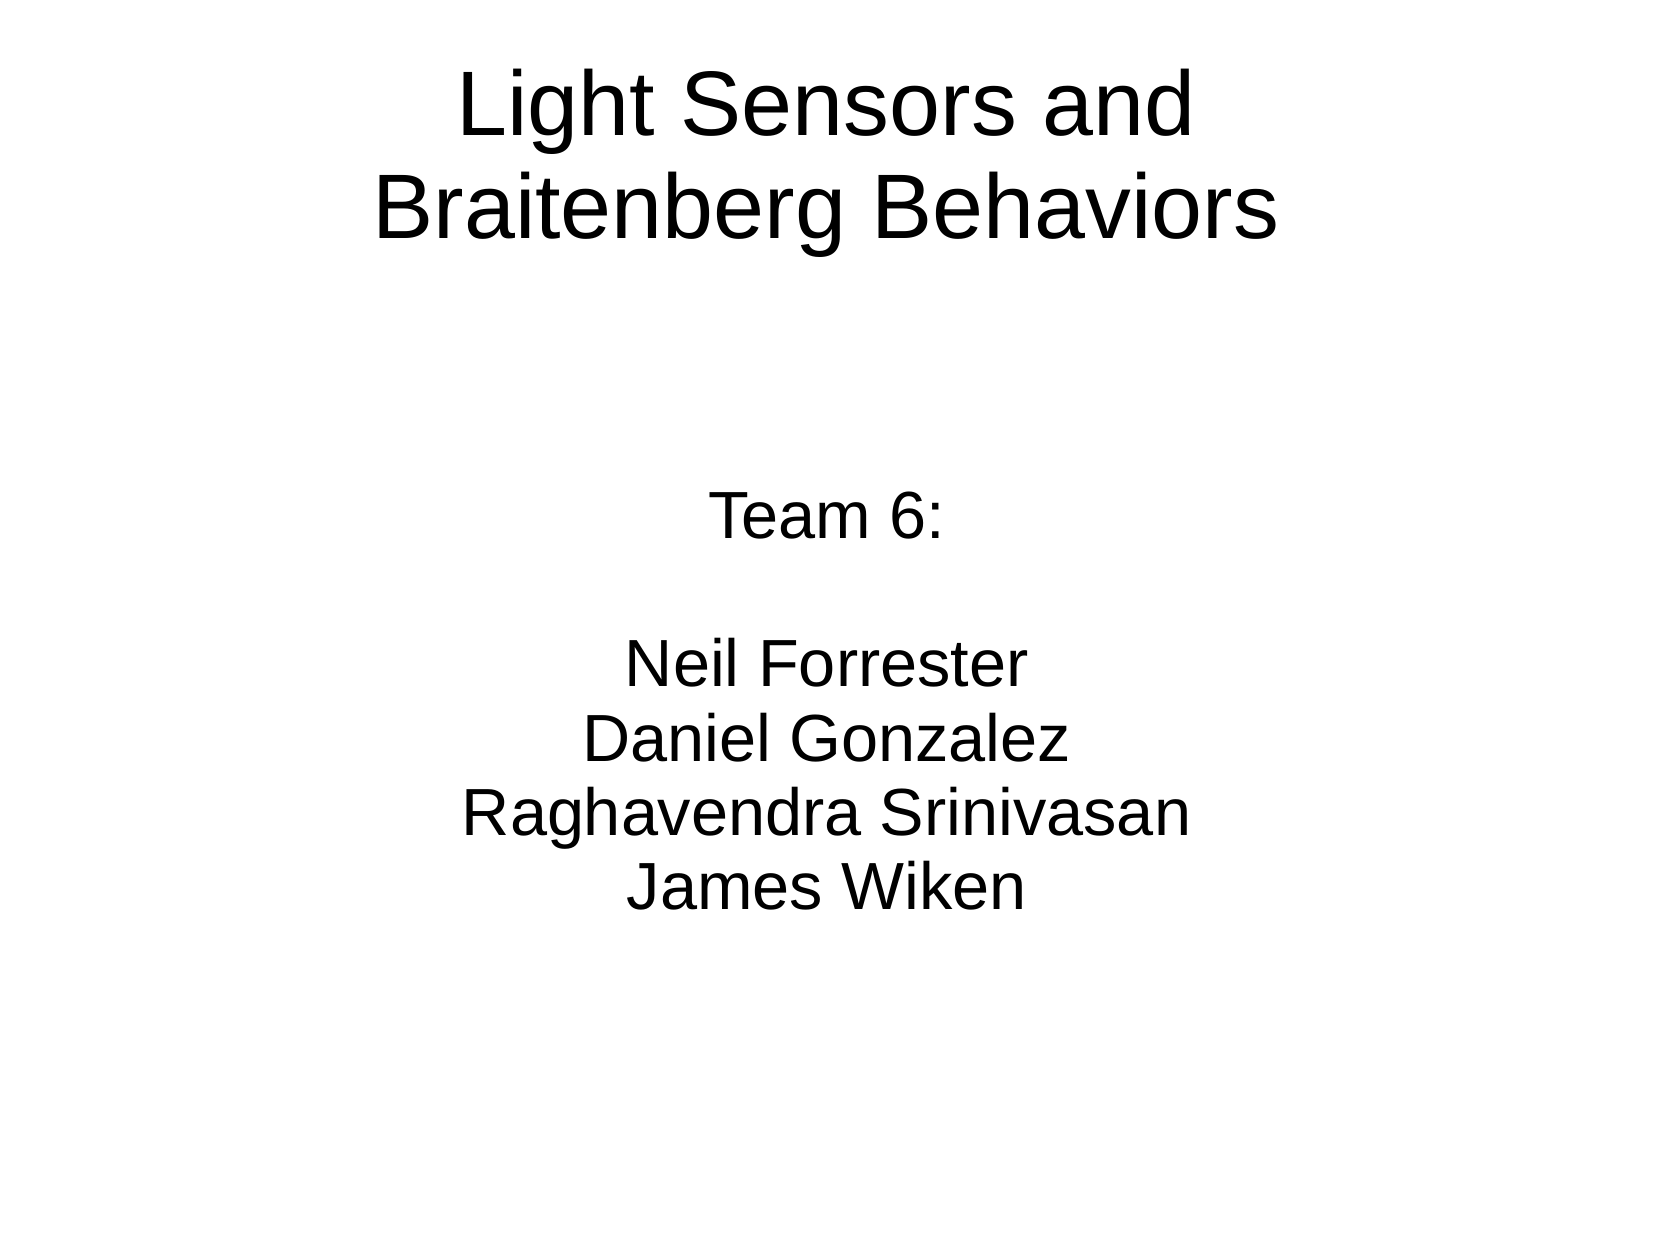

# Light Sensors and Braitenberg Behaviors
Team 6:

Neil Forrester
Daniel Gonzalez
Raghavendra Srinivasan
James Wiken